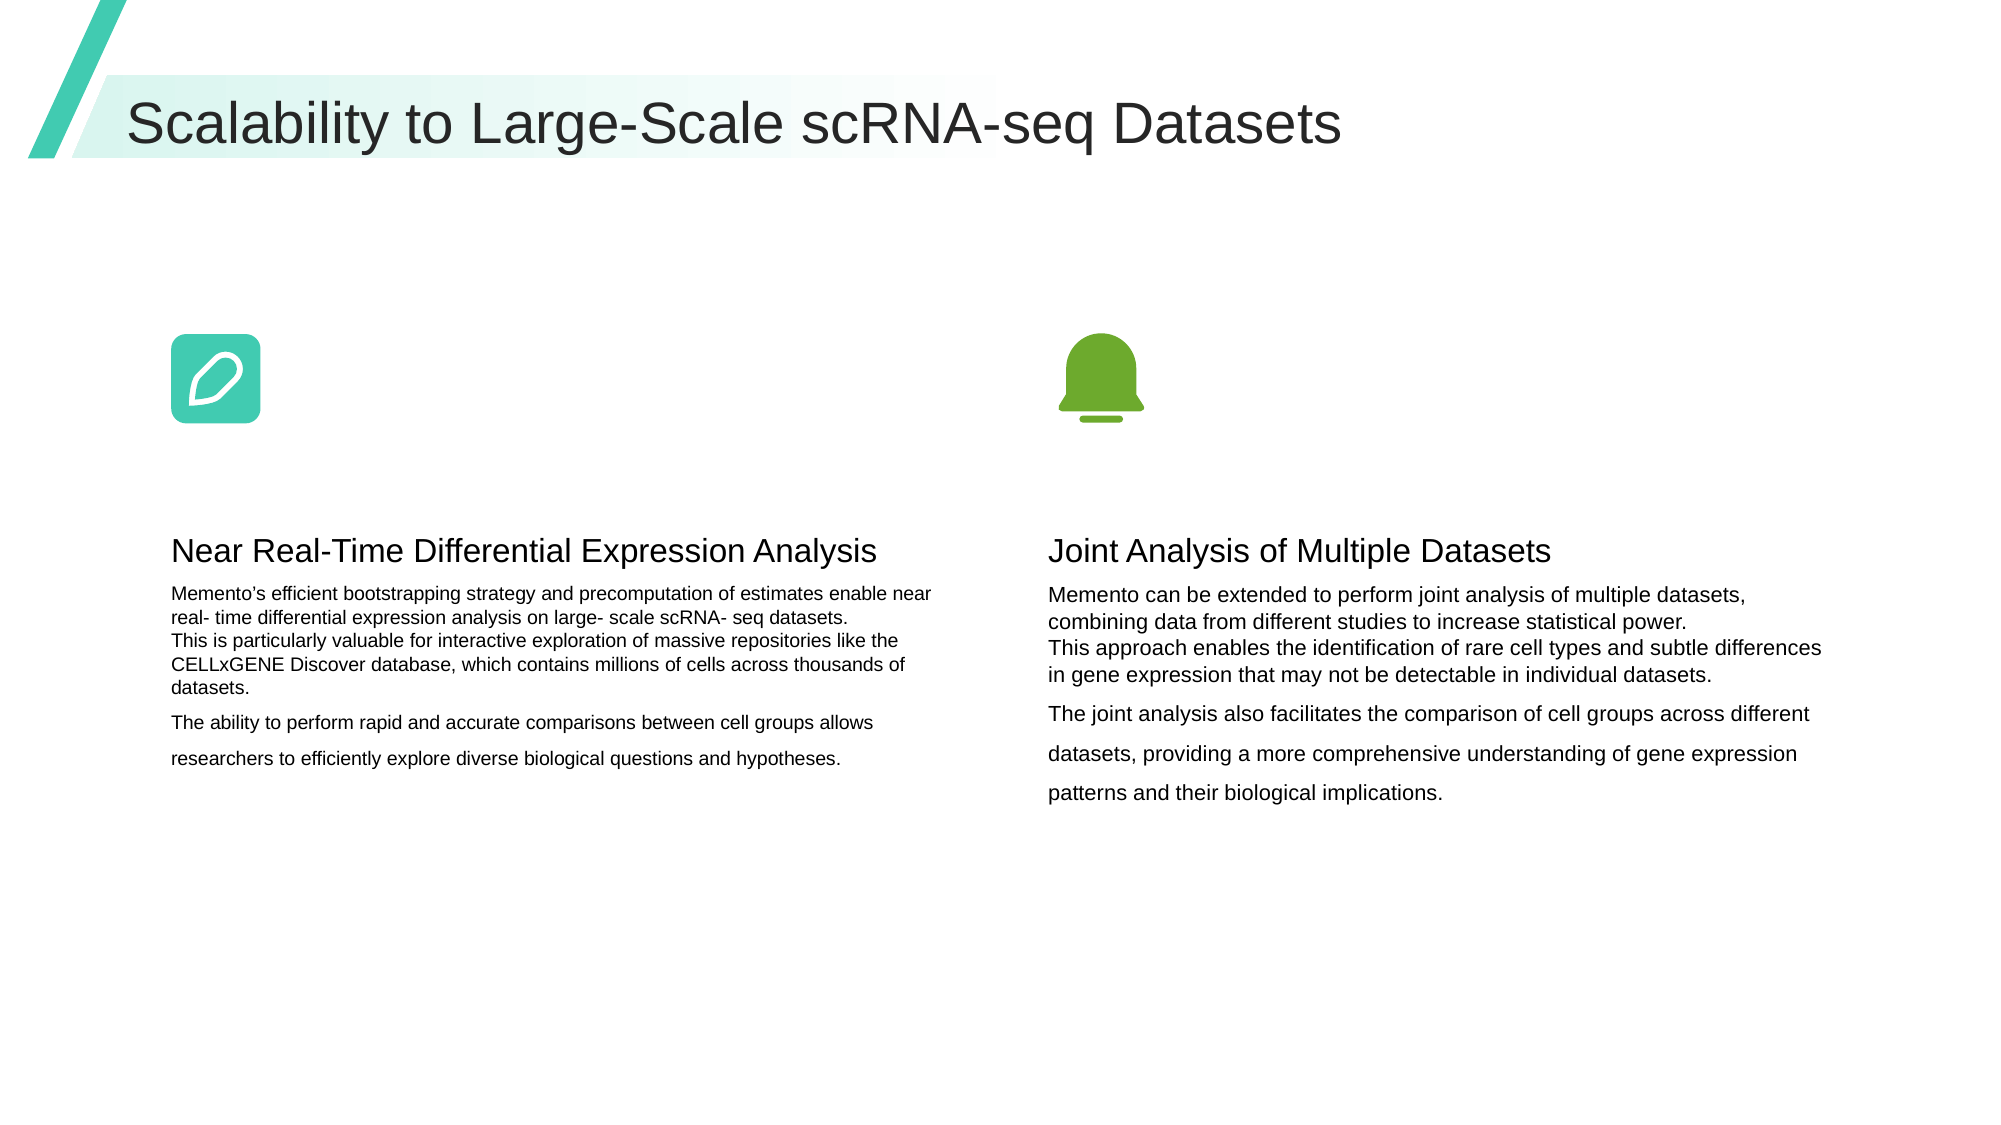

Scalability to Large-Scale scRNA-seq Datasets

Near Real-Time Differential Expression Analysis
Joint Analysis of Multiple Datasets
Memento’s efficient bootstrapping strategy and precomputation of estimates enable near real- time differential expression analysis on large- scale scRNA- seq datasets.
This is particularly valuable for interactive exploration of massive repositories like the CELLxGENE Discover database, which contains millions of cells across thousands of datasets.
The ability to perform rapid and accurate comparisons between cell groups allows researchers to efficiently explore diverse biological questions and hypotheses.
Memento can be extended to perform joint analysis of multiple datasets, combining data from different studies to increase statistical power.
This approach enables the identification of rare cell types and subtle differences in gene expression that may not be detectable in individual datasets.
The joint analysis also facilitates the comparison of cell groups across different datasets, providing a more comprehensive understanding of gene expression patterns and their biological implications.